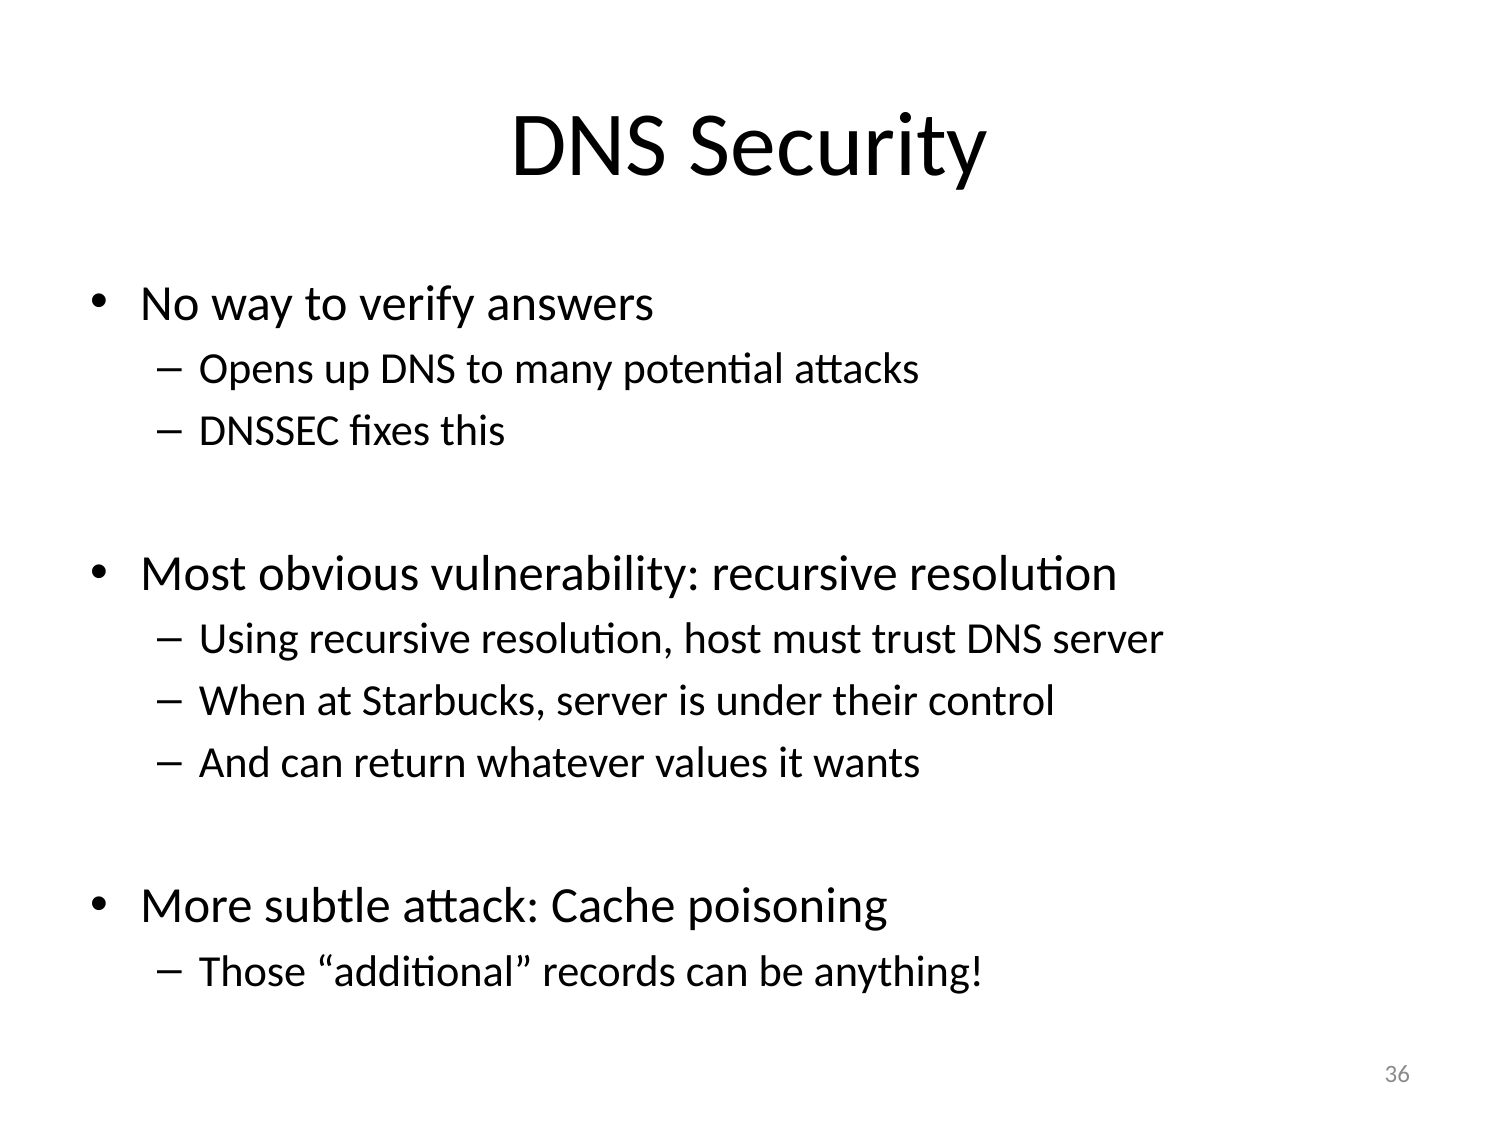

# DNS Security
No way to verify answers
Opens up DNS to many potential attacks
DNSSEC fixes this

Most obvious vulnerability: recursive resolution
Using recursive resolution, host must trust DNS server
When at Starbucks, server is under their control
And can return whatever values it wants

More subtle attack: Cache poisoning
Those “additional” records can be anything!
36